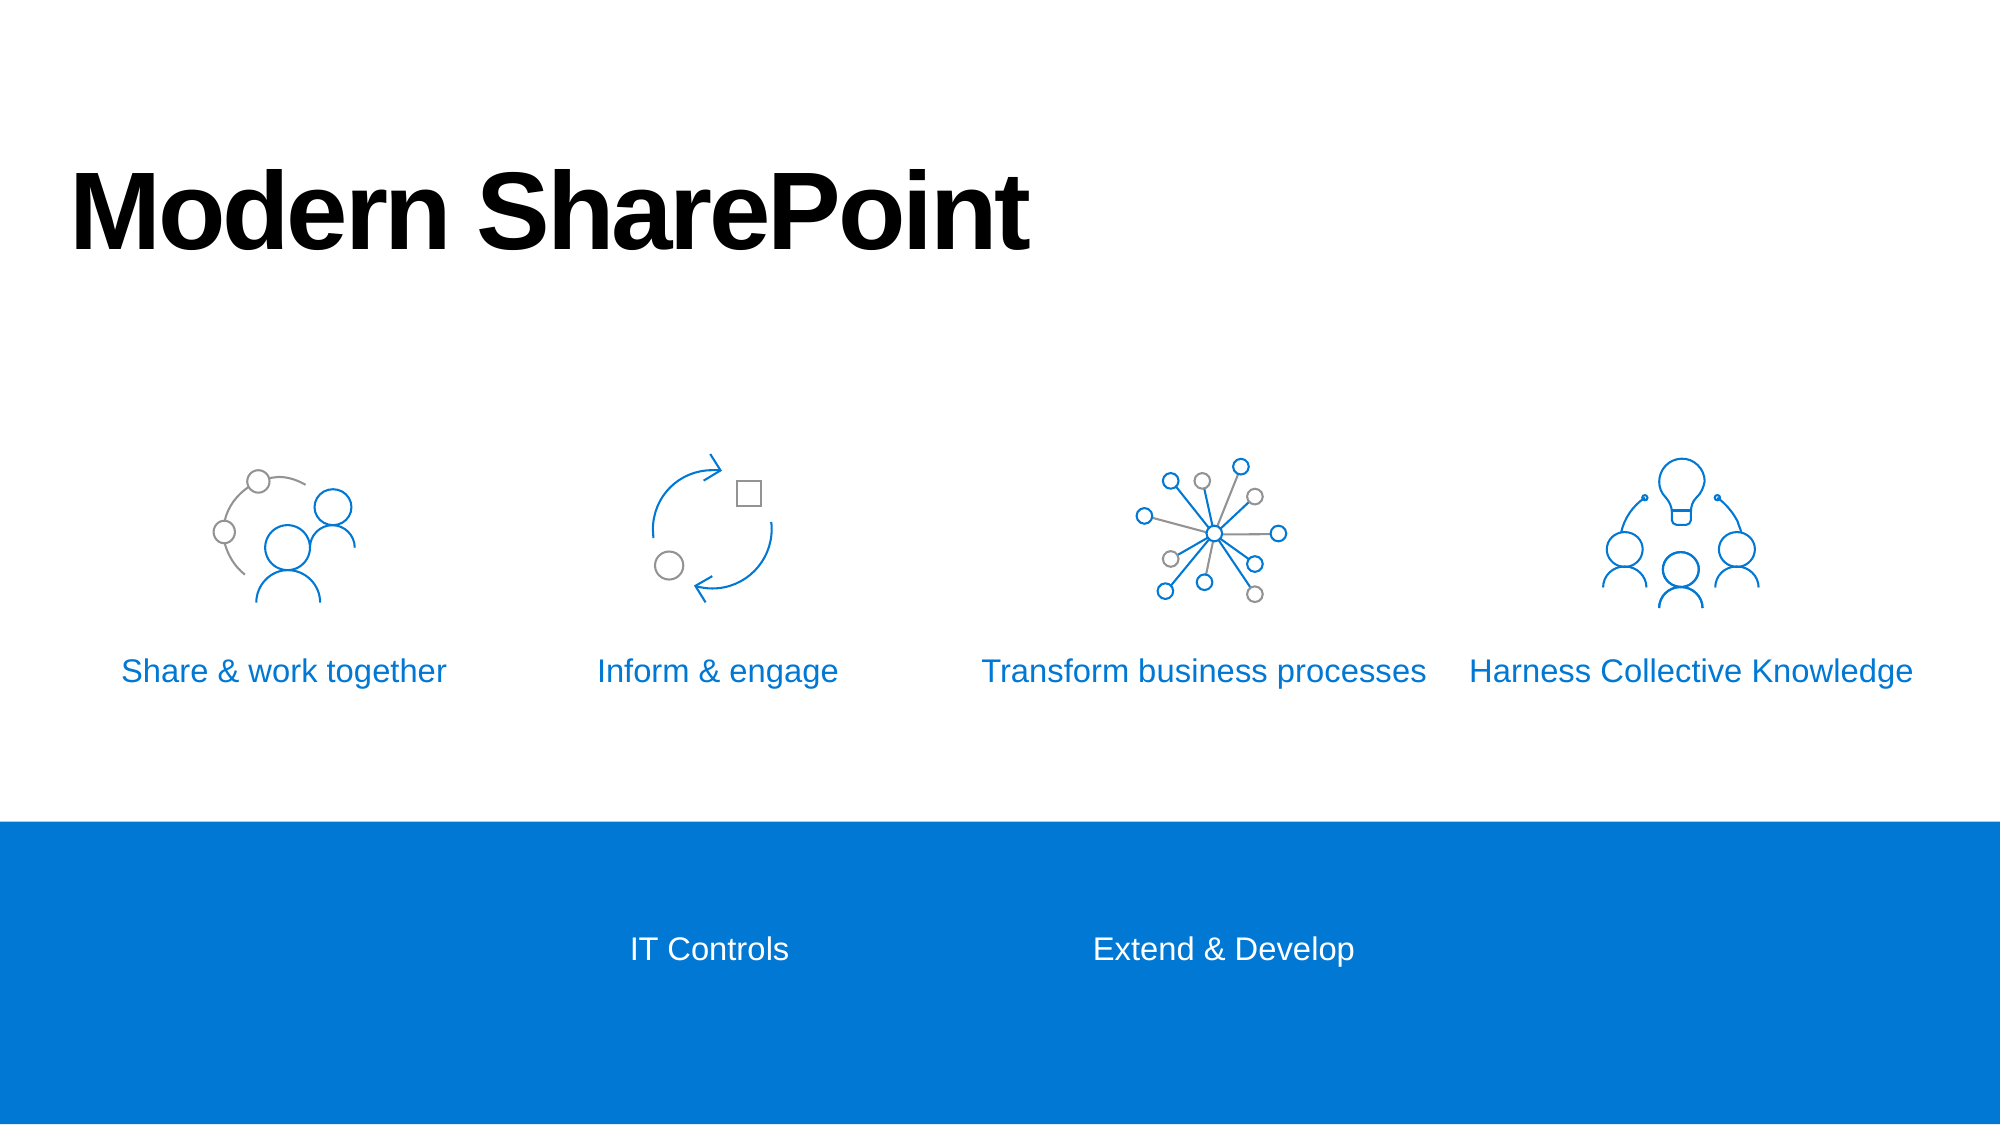

# Modern SharePoint

Share & work together
Inform & engage
Transform business processes
Harness Collective Knowledge

Extend & Develop
IT Controls